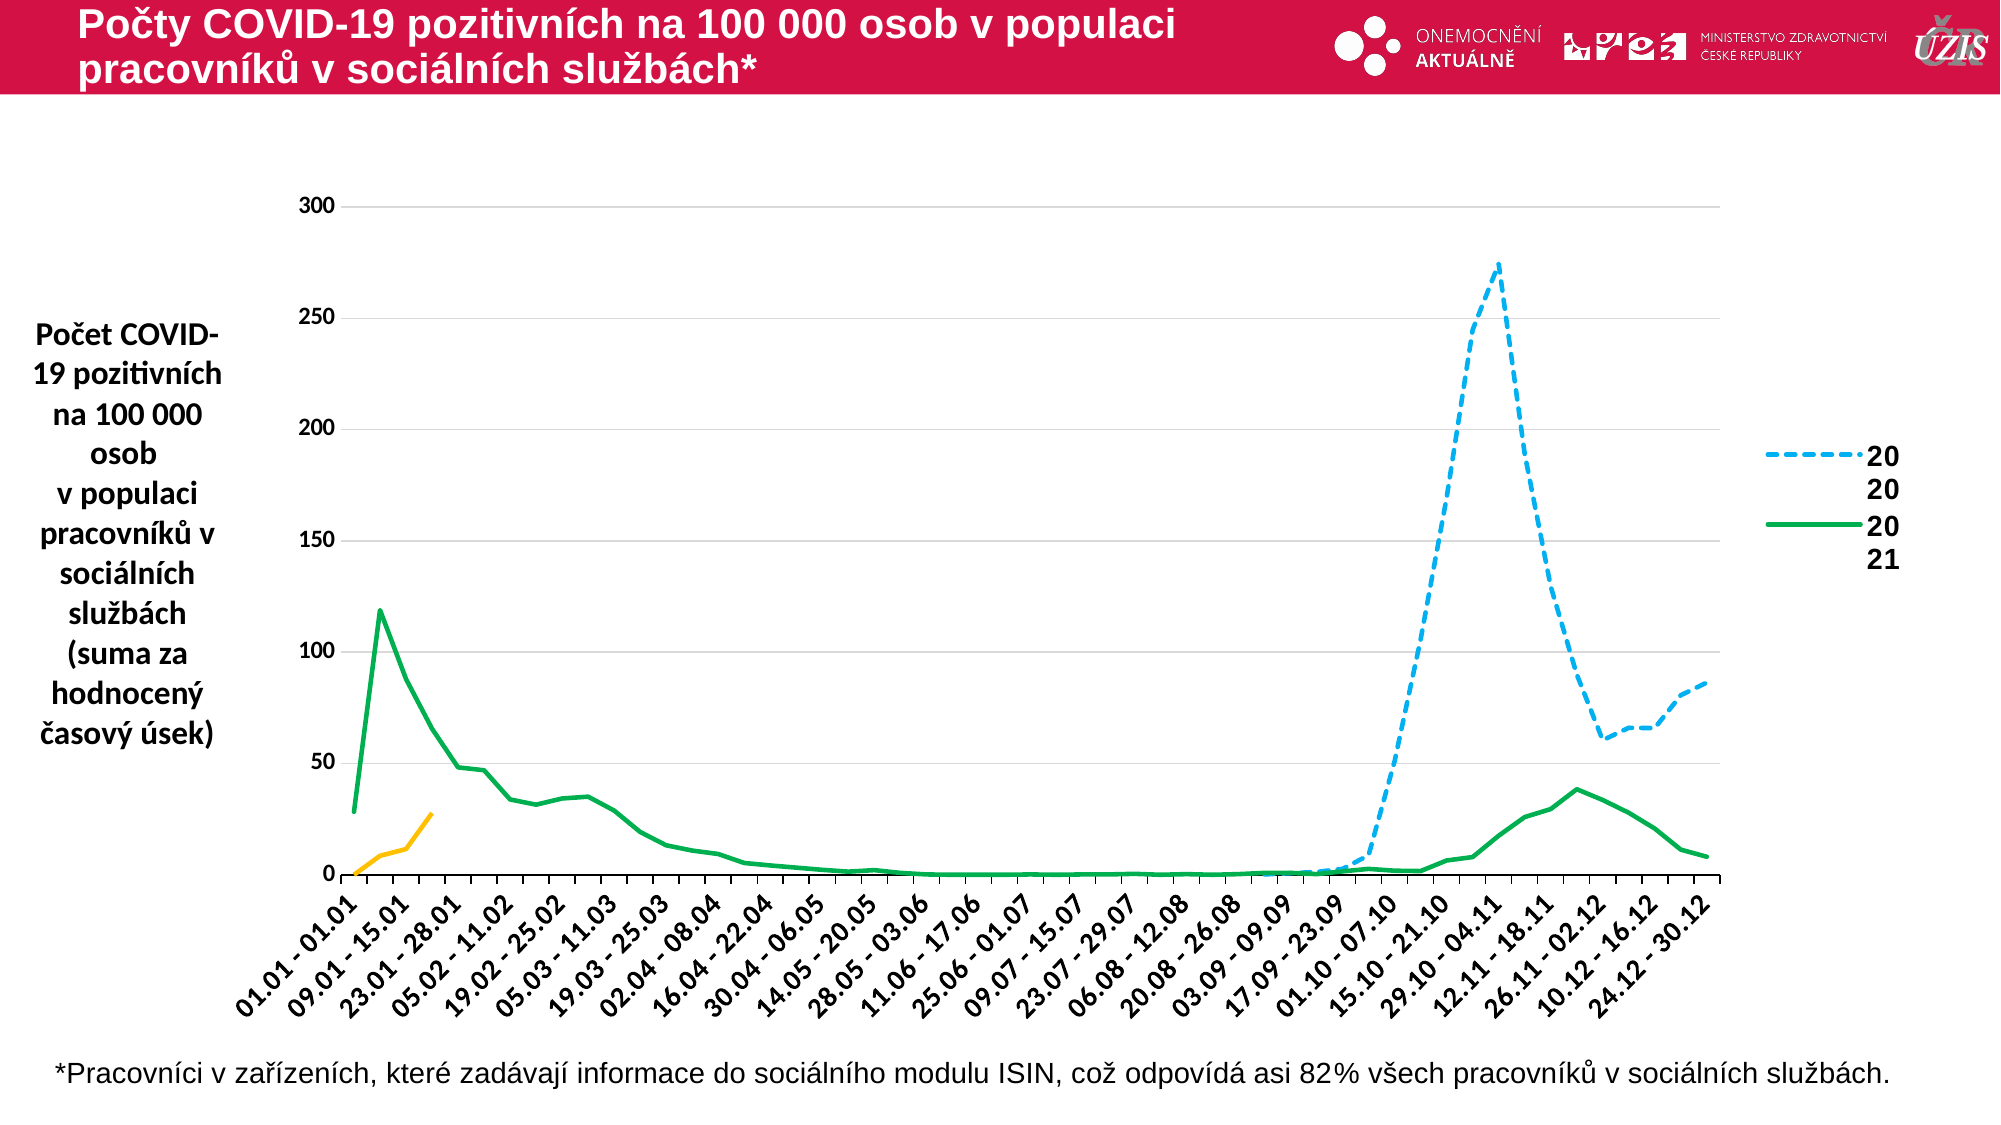

# Počty COVID-19 pozitivních na 100 000 osob v populaci pracovníků v sociálních službách*

### Chart

| Category | 2020 | 2021 | 2022 |
|---|---|---|---|
| 01.01 - 01.01 | None | 28.2719961 | 0.0 |
| 02.01 - 08.01 | None | 118.9373629 | 8.4955259 |
| 09.01 - 15.01 | None | 87.8799484 | 11.559486 |
| 16.01 - 22.01 | None | 65.5966017 | 27.7149124 |
| 23.01 - 28.01 | None | 48.2573726 | None |
| 29.01 - 04.02 | None | 46.9342989 | None |
| 05.02 - 11.02 | None | 33.8428327 | None |
| 12.02 - 18.02 | None | 31.4752271 | None |
| 19.02 - 25.02 | None | 34.2606455 | None |
| 26.02 - 04.03 | None | 35.096271 | None |
| 05.03 - 11.03 | None | 28.8290797 | None |
| 12.03 - 18.03 | None | 19.2193865 | None |
| 19.03 - 25.03 | None | 13.230737 | None |
| 26.03 - 01.04 | None | 10.8631315 | None |
| 02.04 - 08.04 | None | 9.3311514 | None |
| 09.04 - 15.04 | None | 5.2922948 | None |
| 16.04 - 22.04 | None | 4.1781275 | None |
| 23.04 - 29.04 | None | 3.203231 | None |
| 30.04 - 06.05 | None | 2.2283346 | None |
| 07.05 - 13.05 | None | 1.3927091 | None |
| 14.05 - 20.05 | None | 2.0890637 | None |
| 21.05 - 27.05 | None | 0.8356255 | None |
| 28.05 - 03.06 | None | 0.1392709 | None |
| 04.06 - 10.06 | None | 0.0 | None |
| 11.06 - 17.06 | None | 0.0 | None |
| 18.06 - 24.06 | None | 0.0 | None |
| 25.06 - 01.07 | None | 0.1392709 | None |
| 02.07 - 08.07 | None | 0.0 | None |
| 09.07 - 15.07 | None | 0.1392709 | None |
| 16.07 - 22.07 | None | 0.1392709 | None |
| 23.07 - 29.07 | None | 0.4178127 | None |
| 30.07 - 05.08 | None | 0.0 | None |
| 06.08 - 12.08 | None | 0.2785418 | None |
| 13.08 - 19.08 | None | 0.0 | None |
| 20.08 - 26.08 | None | 0.2785418 | None |
| 27.08 - 02.09 | 0.1392709 | 0.8356255 | None |
| 03.09 - 09.09 | 0.6963545 | 0.8356255 | None |
| 10.09 - 16.09 | 1.2534382 | 0.2785418 | None |
| 17.09 - 23.09 | 2.6461474 | 1.53198 | None |
| 24.09 - 30.09 | 8.7740677 | 2.6461474 | None |
| 01.10 - 07.10 | 50.9731555 | 1.8105219 | None |
| 08.10 - 14.10 | 105.7066258 | 1.671251 | None |
| 15.10 - 21.10 | 169.3534347 | 6.4064621 | None |
| 22.10 - 28.10 | 244.8382716 | 7.9384422 | None |
| 29.10 - 04.11 | 274.5029769 | 17.5481355 | None |
| 05.11 - 11.11 | 189.1299049 | 25.9043905 | None |
| 12.11 - 18.11 | 129.5219525 | 29.5254343 | None |
| 19.11 - 25.11 | 89.9690122 | 38.438773 | None |
| 26.11 - 02.12 | 60.4435778 | 33.5642909 | None |
| 03.12 - 09.12 | 66.0144145 | 27.8541833 | None |
| 10.12 - 16.12 | 65.8751436 | 20.7513665 | None |
| 17.12 - 23.12 | 80.6378607 | 11.2809442 | None |
| 24.12 - 30.12 | 86.3479683 | 8.0777131 | None |
Počet COVID-19 pozitivních na 100 000 osob  v populaci pracovníků v sociálních službách (suma za hodnocený časový úsek)
*Pracovníci v zařízeních, které zadávají informace do sociálního modulu ISIN, což odpovídá asi 82% všech pracovníků v sociálních službách.